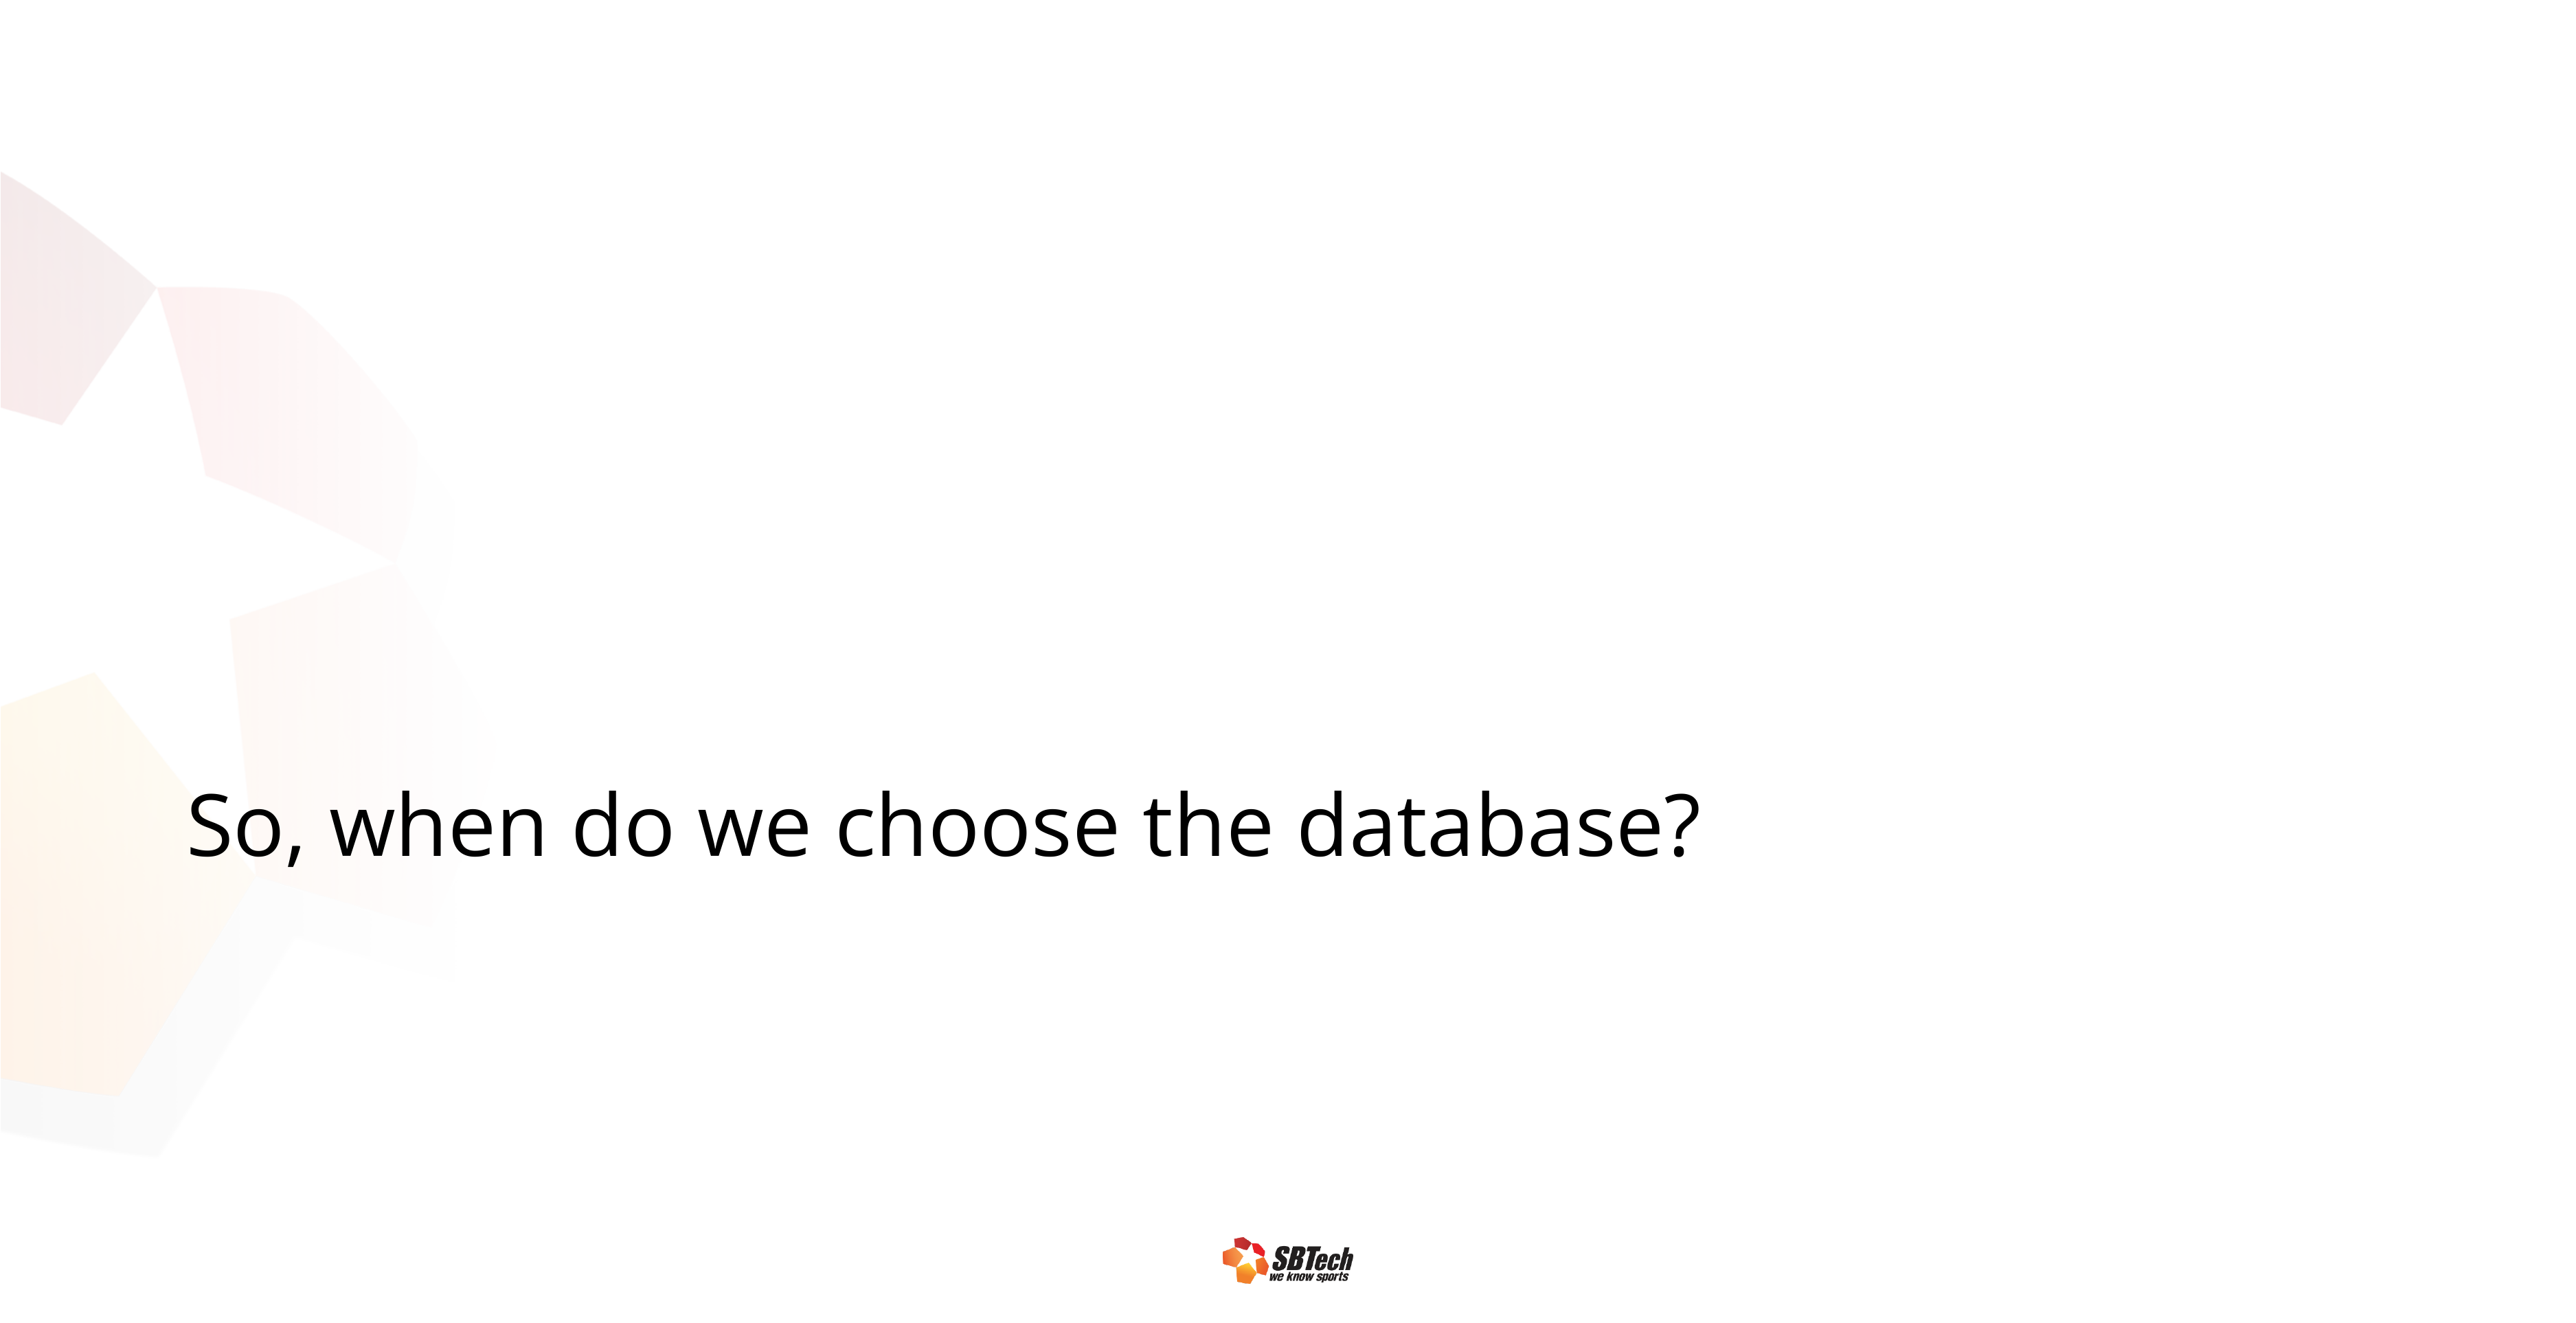

# So, when do we choose the database?